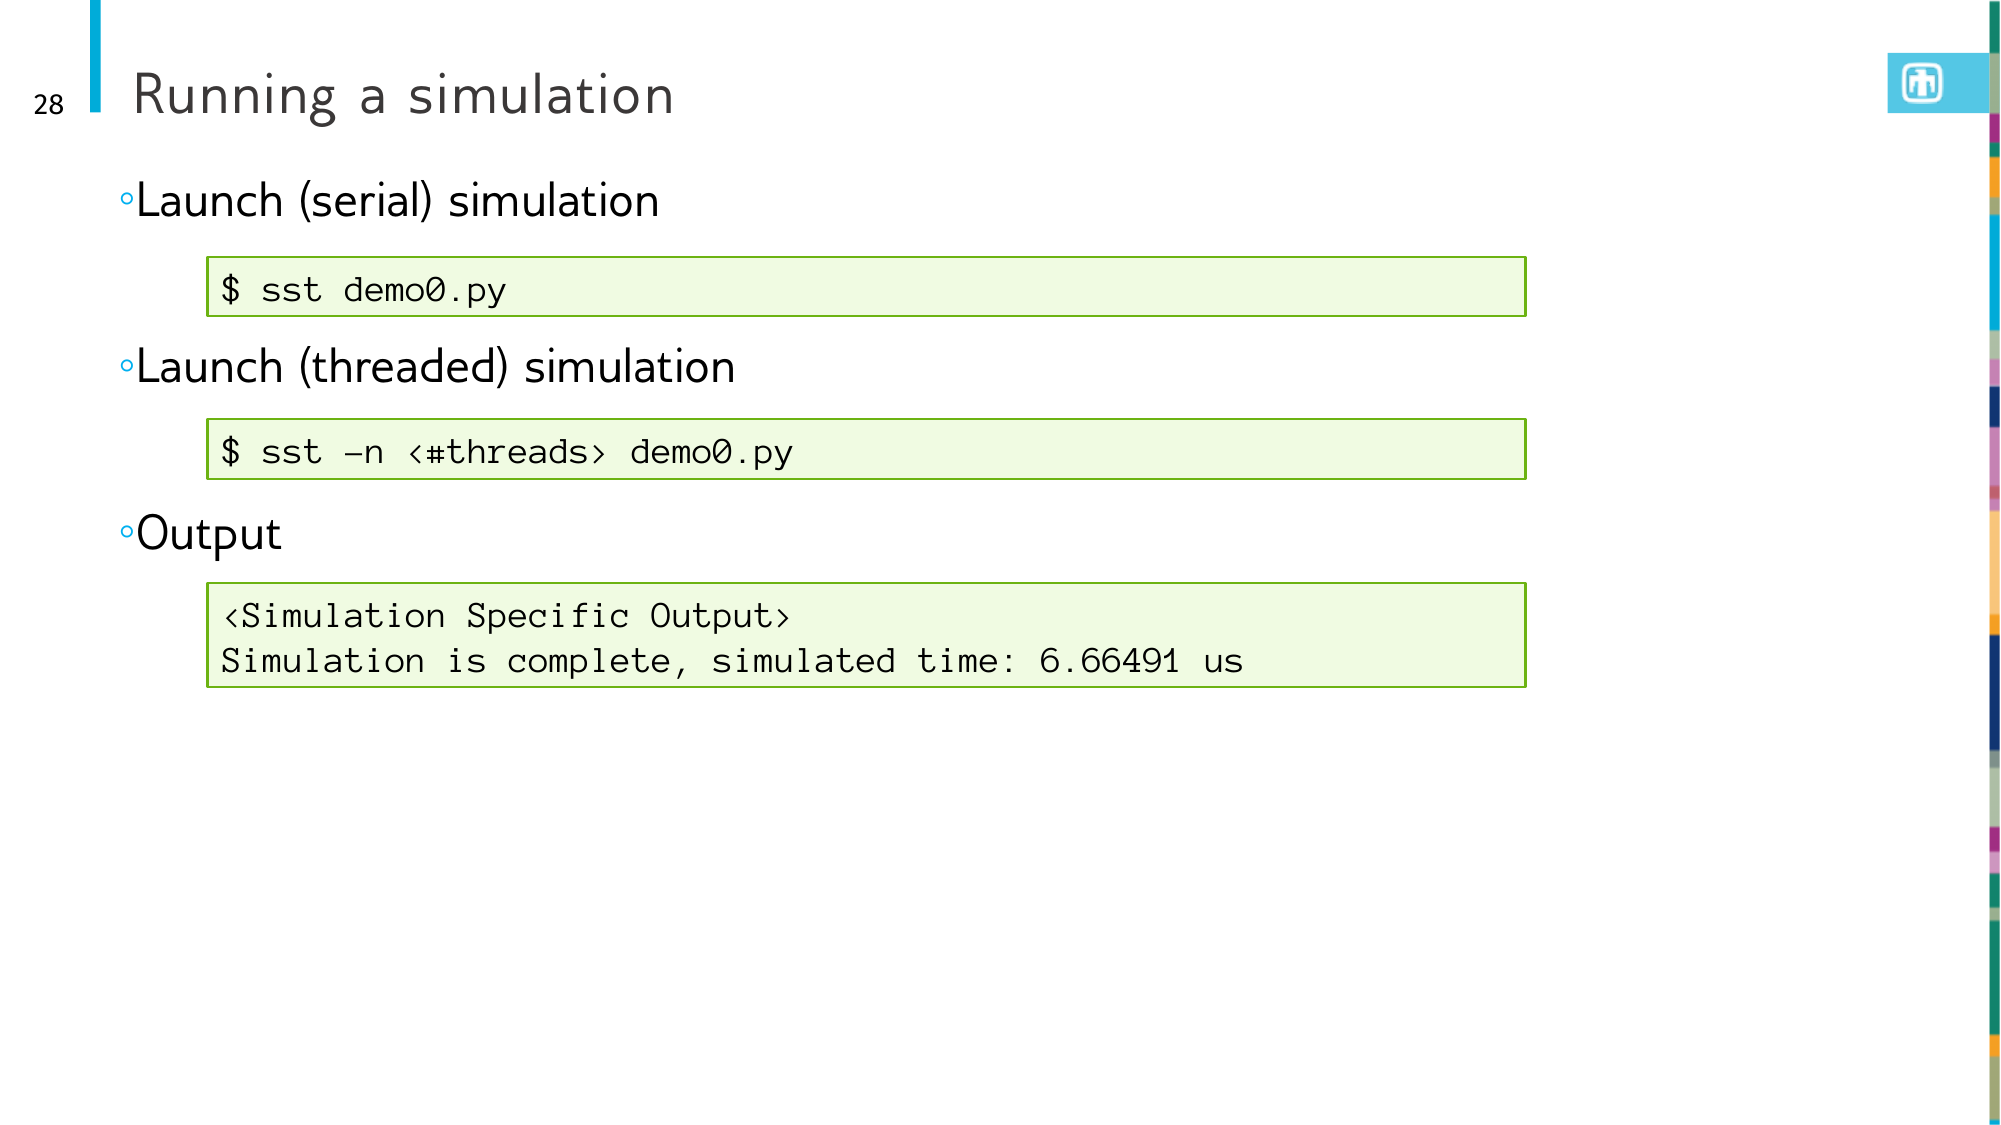

# Running a simulation
28
Launch (serial) simulation

Launch (threaded) simulation

Output

$ sst demo0.py
$ sst –n <#threads> demo0.py
<Simulation Specific Output>
Simulation is complete, simulated time: 6.66491 us